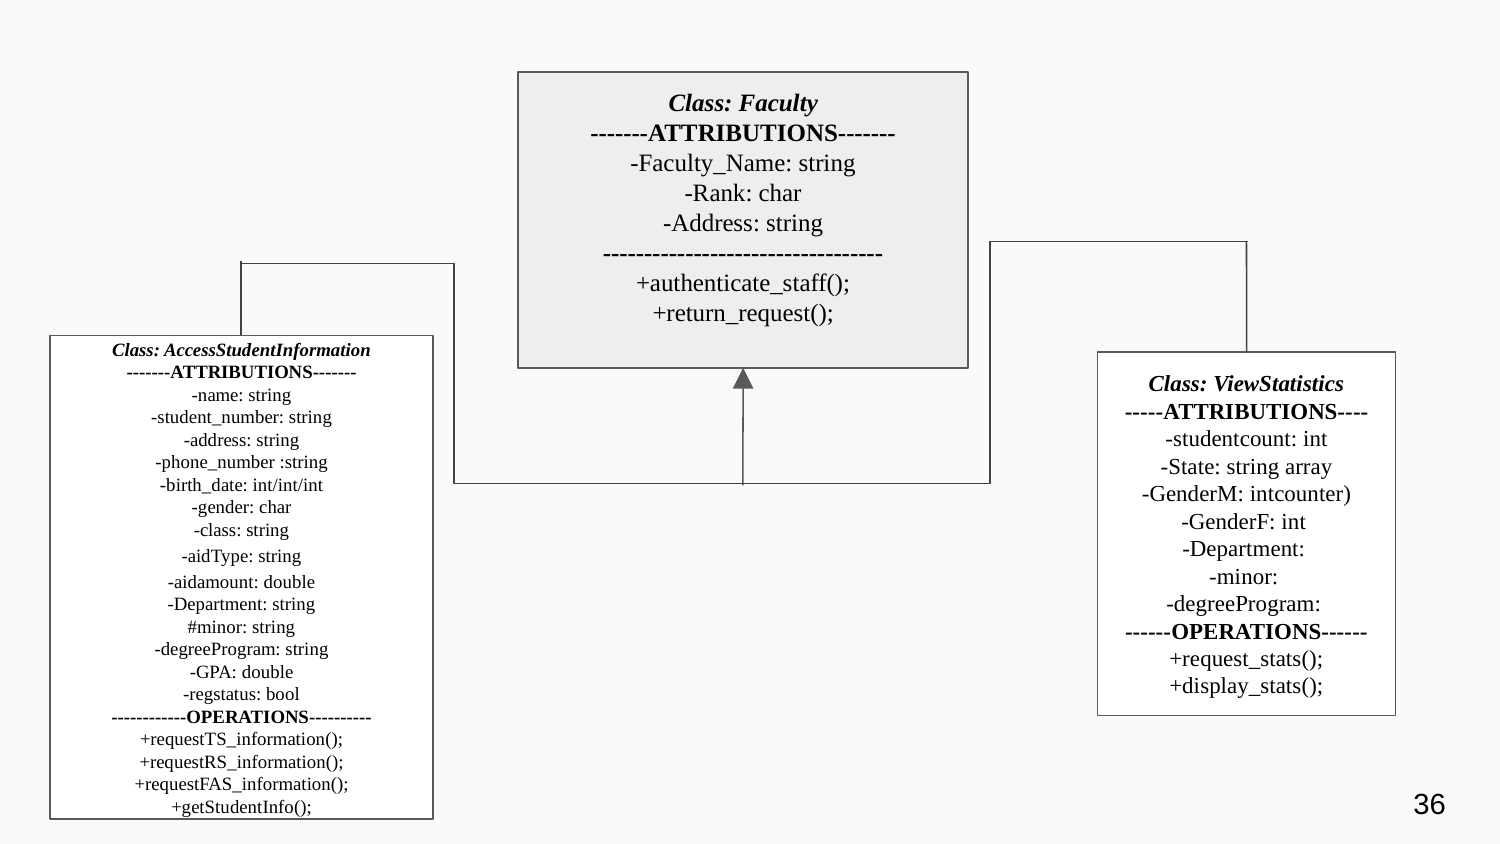

Class: Faculty
-------ATTRIBUTIONS-------
-Faculty_Name: string
-Rank: char
-Address: string
----------------------------------
+authenticate_staff();
+return_request();

Class: AccessStudentInformation
-------ATTRIBUTIONS-------
-name: string
-student_number: string
-address: string
-phone_number :string
-birth_date: int/int/int
-gender: char
-class: string
-aidType: string
-aidamount: double
-Department: string
#minor: string
-degreeProgram: string
-GPA: double
-regstatus: bool
------------OPERATIONS----------
+requestTS_information();
+requestRS_information();
+requestFAS_information();
+getStudentInfo();
Class: ViewStatistics
-----ATTRIBUTIONS----
-studentcount: int
-State: string array
-GenderM: intcounter)
-GenderF: int
-Department:
-minor:
-degreeProgram:
------OPERATIONS------
+request_stats();
+display_stats();
36